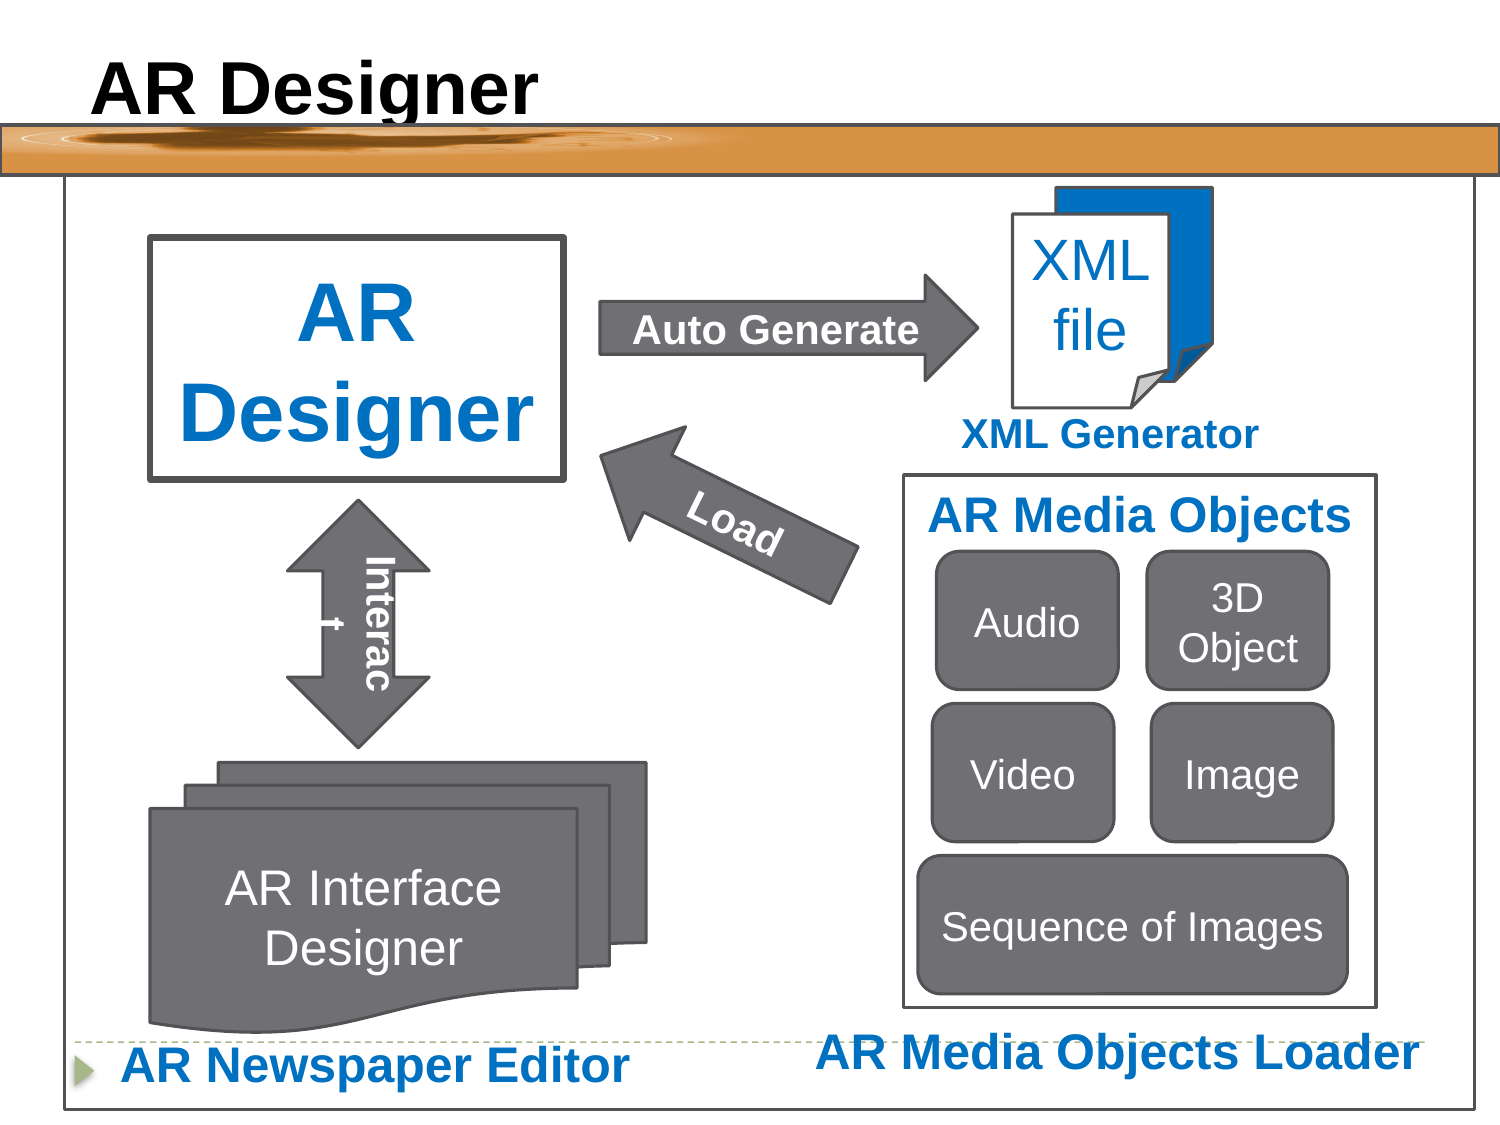

# AR Designer

XML file
AR Designer
Auto Generate
Load
XML Generator
AR Media Objects
Audio
3D Object
Video
Image
Sequence of Images
Interact
AR Interface Designer
AR Media Objects Loader
AR Newspaper Editor